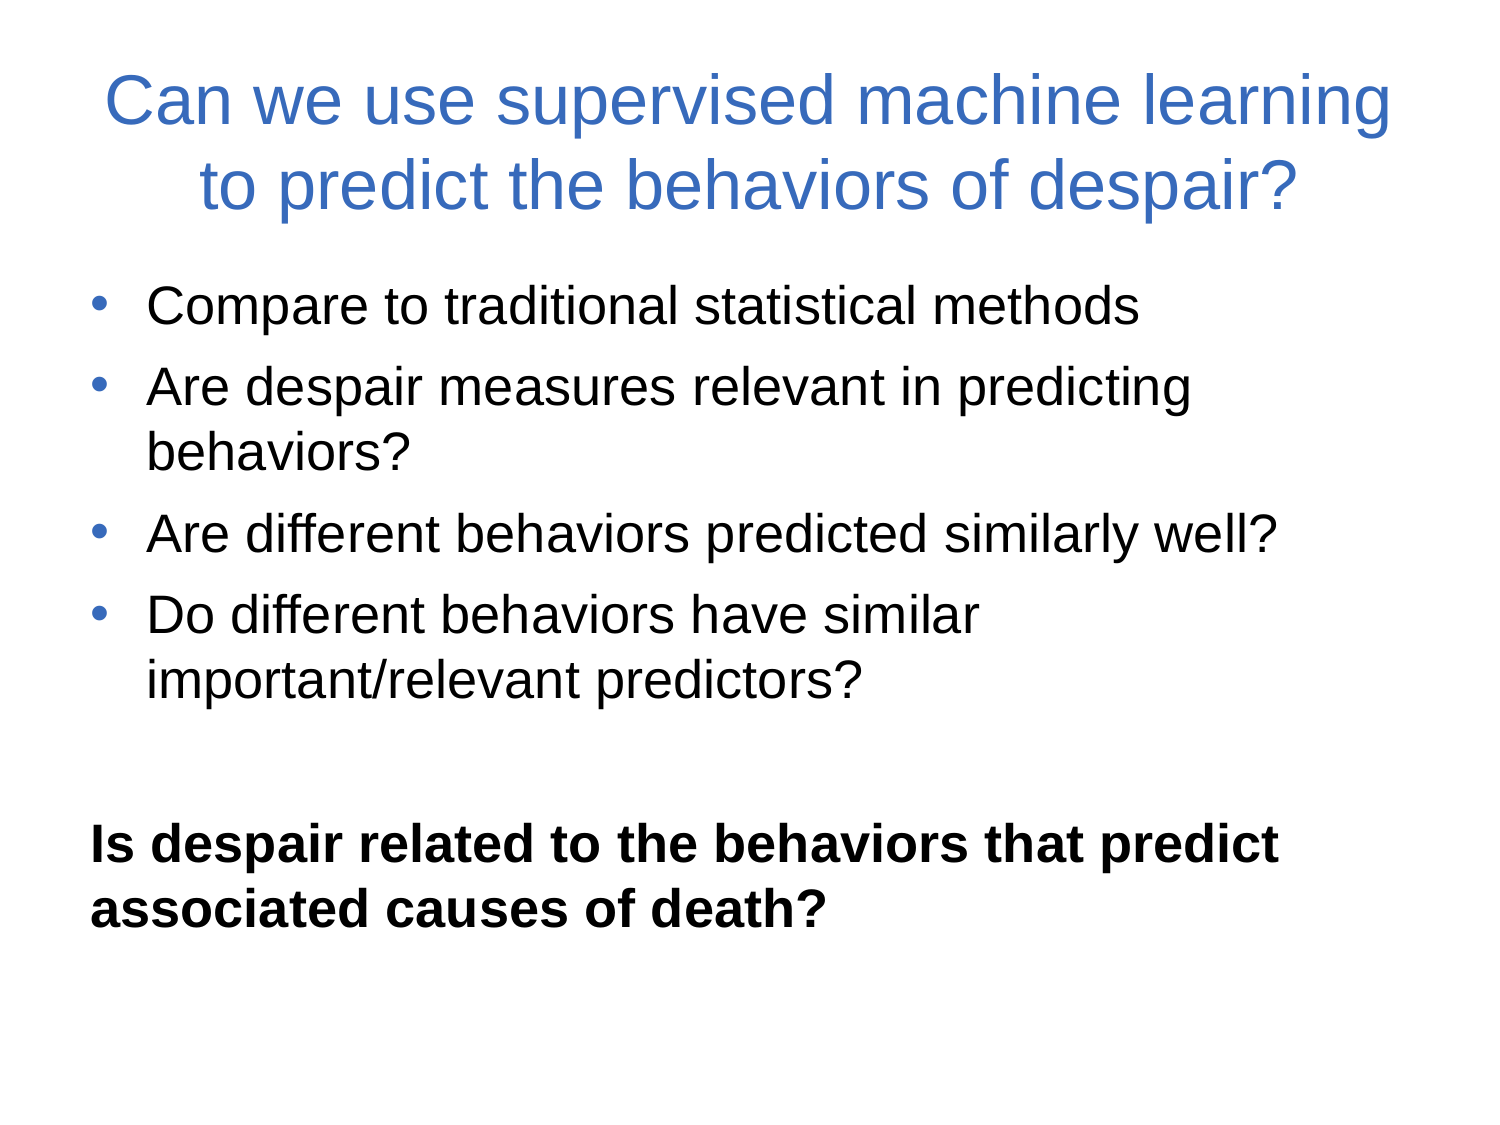

# Can we use supervised machine learning to predict the behaviors of despair?
Compare to traditional statistical methods
Are despair measures relevant in predicting behaviors?
Are different behaviors predicted similarly well?
Do different behaviors have similar important/relevant predictors?

Is despair related to the behaviors that predict associated causes of death?